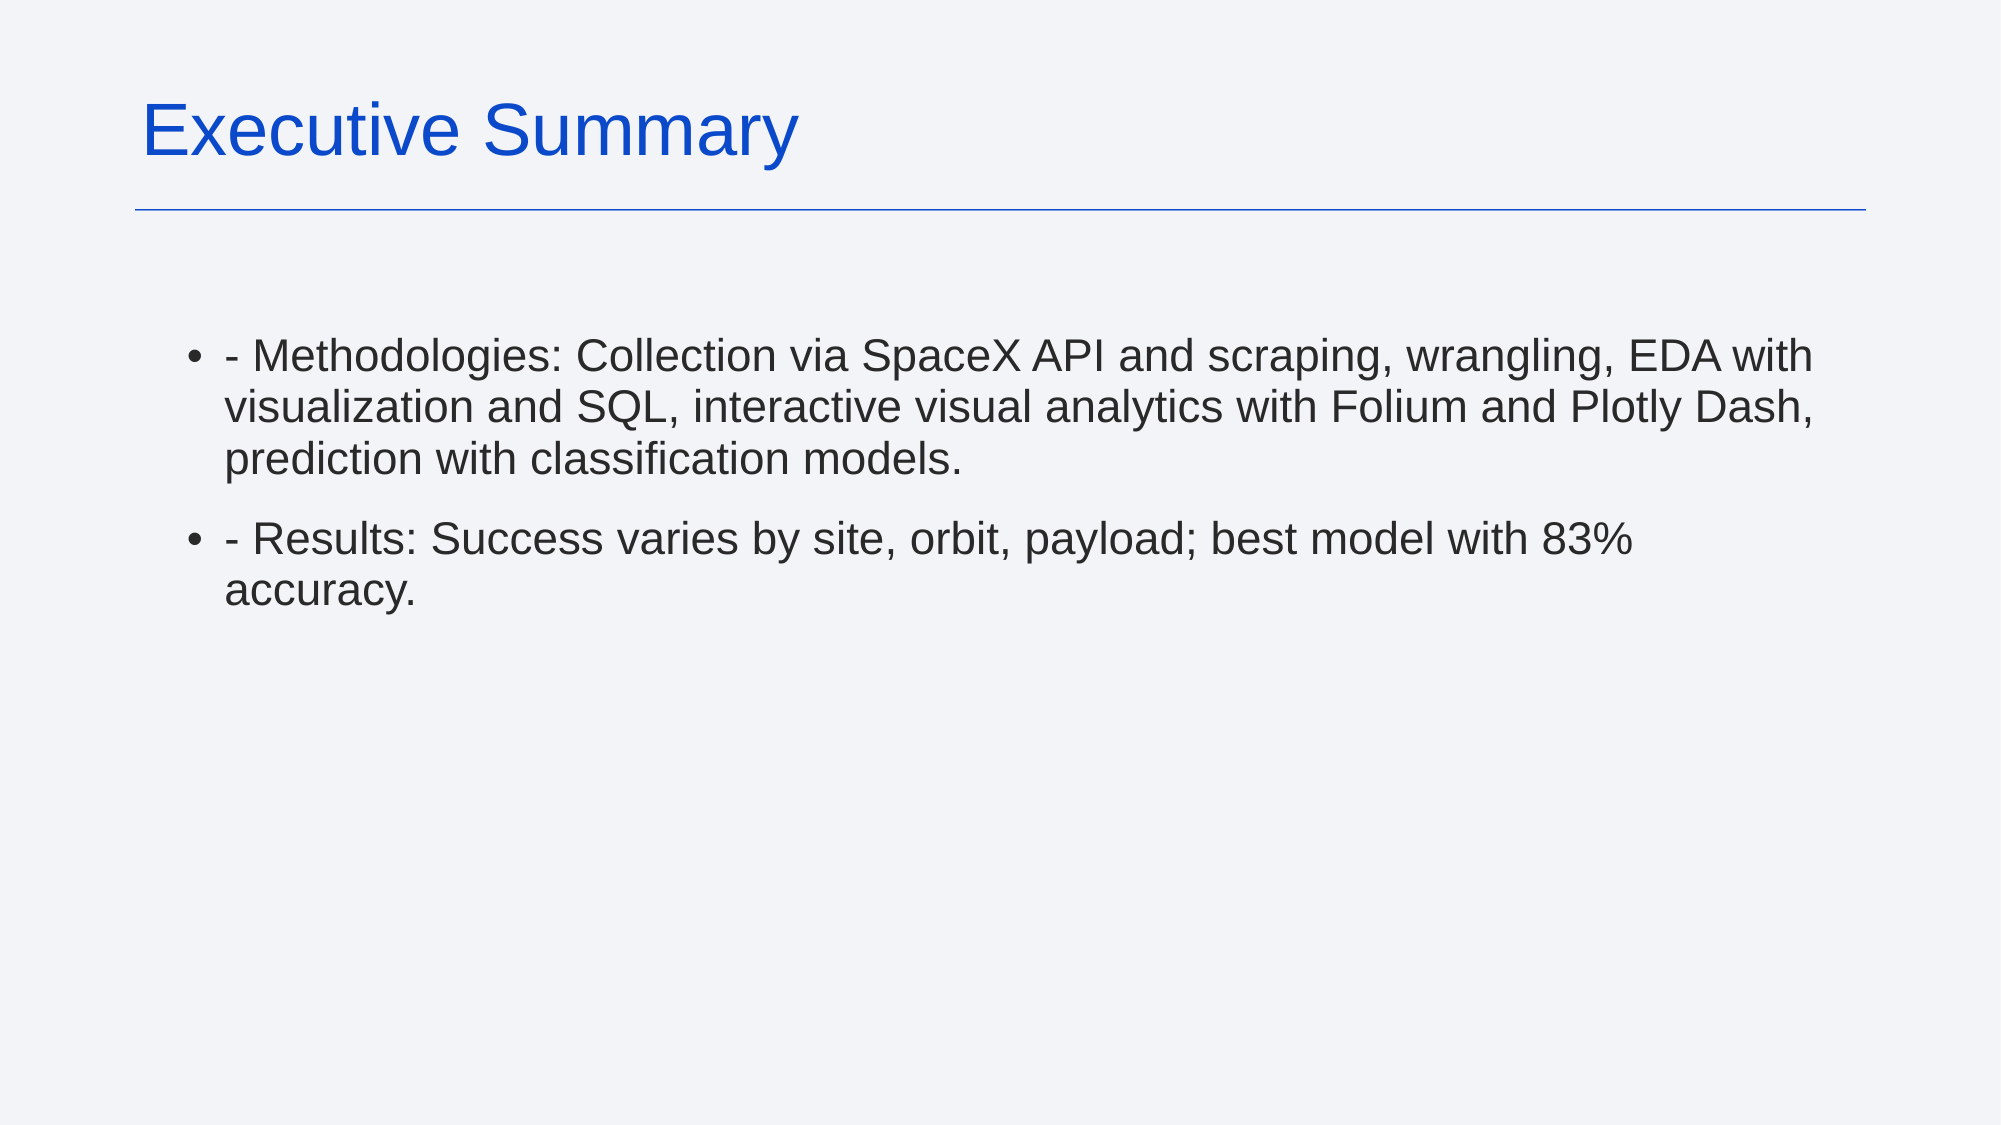

Executive Summary
- Methodologies: Collection via SpaceX API and scraping, wrangling, EDA with visualization and SQL, interactive visual analytics with Folium and Plotly Dash, prediction with classification models.
- Results: Success varies by site, orbit, payload; best model with 83% accuracy.
3